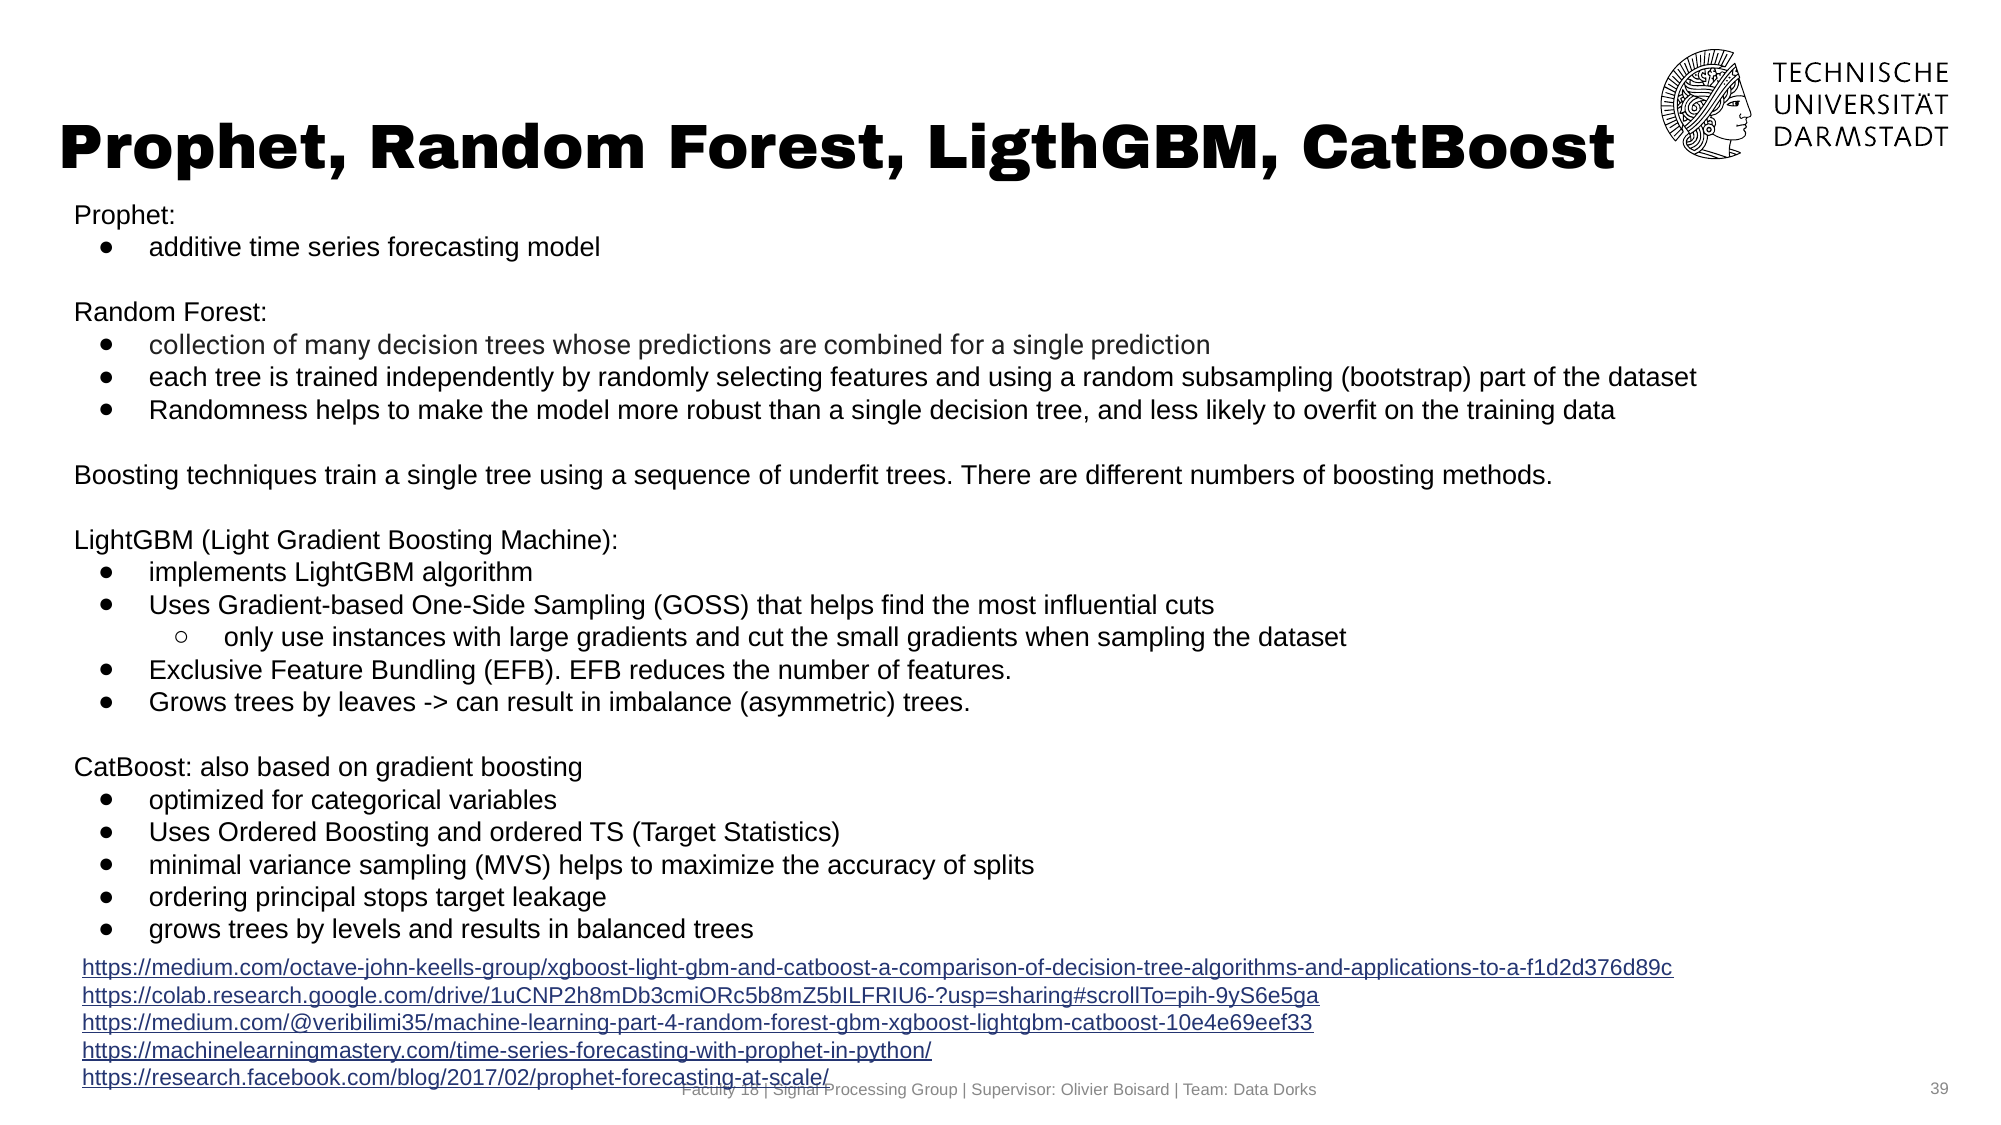

Prophet, Random Forest, LigthGBM, CatBoost
Prophet:
additive time series forecasting model

Random Forest:
collection of many decision trees whose predictions are combined for a single prediction
each tree is trained independently by randomly selecting features and using a random subsampling (bootstrap) part of the dataset
Randomness helps to make the model more robust than a single decision tree, and less likely to overfit on the training data

Boosting techniques train a single tree using a sequence of underfit trees. There are different numbers of boosting methods.

LightGBM (Light Gradient Boosting Machine):
implements LightGBM algorithm
Uses Gradient-based One-Side Sampling (GOSS) that helps find the most influential cuts
only use instances with large gradients and cut the small gradients when sampling the dataset
Exclusive Feature Bundling (EFB). EFB reduces the number of features.
Grows trees by leaves -> can result in imbalance (asymmetric) trees.

CatBoost: also based on gradient boosting
optimized for categorical variables
Uses Ordered Boosting and ordered TS (Target Statistics)
minimal variance sampling (MVS) helps to maximize the accuracy of splits
ordering principal stops target leakage
grows trees by levels and results in balanced trees
https://medium.com/octave-john-keells-group/xgboost-light-gbm-and-catboost-a-comparison-of-decision-tree-algorithms-and-applications-to-a-f1d2d376d89c
https://colab.research.google.com/drive/1uCNP2h8mDb3cmiORc5b8mZ5bILFRIU6-?usp=sharing#scrollTo=pih-9yS6e5ga
https://medium.com/@veribilimi35/machine-learning-part-4-random-forest-gbm-xgboost-lightgbm-catboost-10e4e69eef33
https://machinelearningmastery.com/time-series-forecasting-with-prophet-in-python/
https://research.facebook.com/blog/2017/02/prophet-forecasting-at-scale/

39